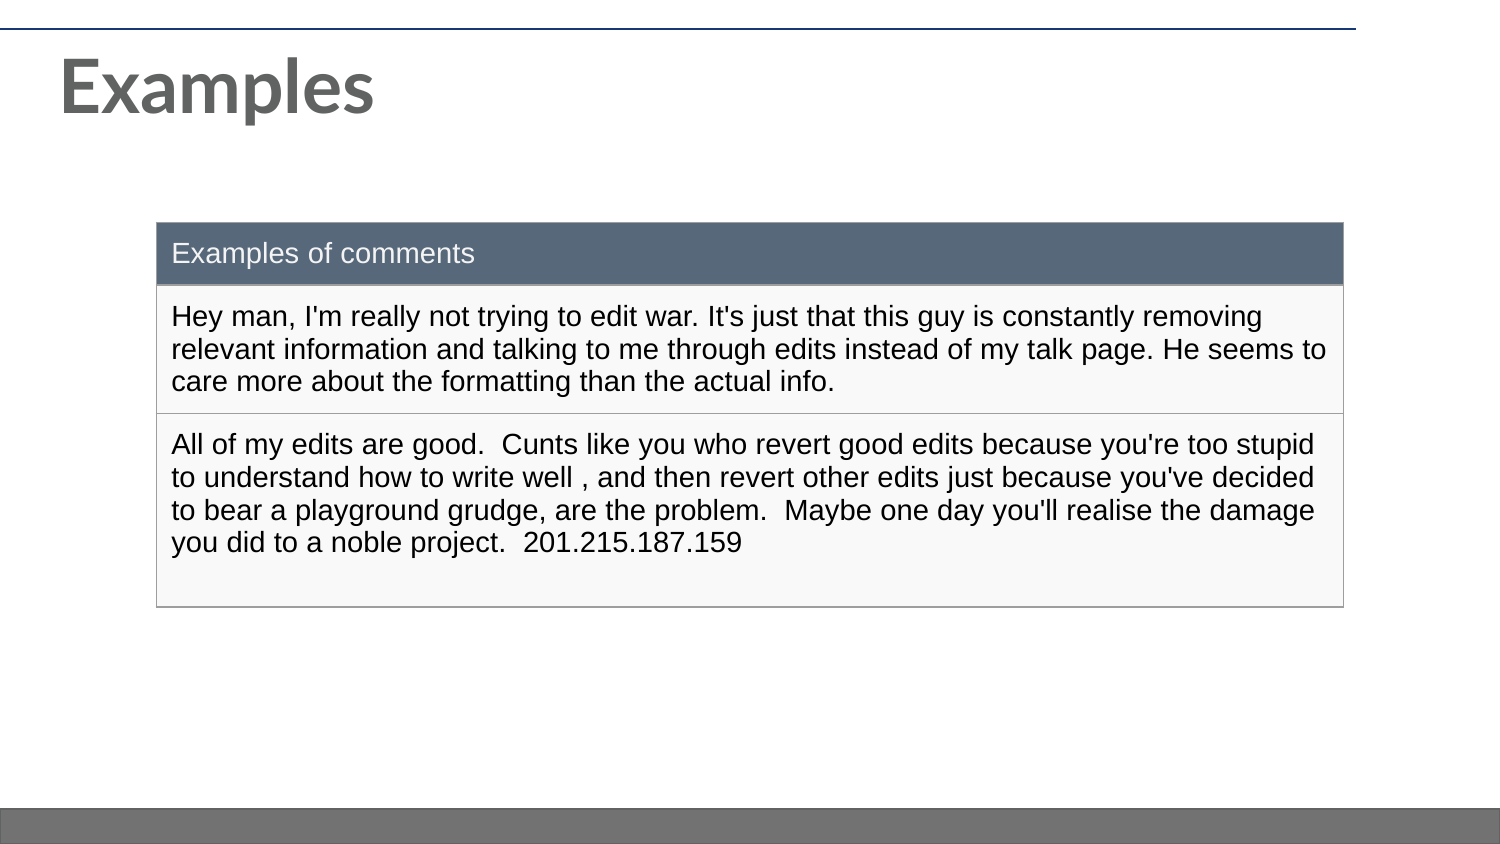

# Examples
| Examples of comments |
| --- |
| Hey man, I'm really not trying to edit war. It's just that this guy is constantly removing relevant information and talking to me through edits instead of my talk page. He seems to care more about the formatting than the actual info. |
| All of my edits are good. Cunts like you who revert good edits because you're too stupid to understand how to write well , and then revert other edits just because you've decided to bear a playground grudge, are the problem. Maybe one day you'll realise the damage you did to a noble project. 201.215.187.159 |